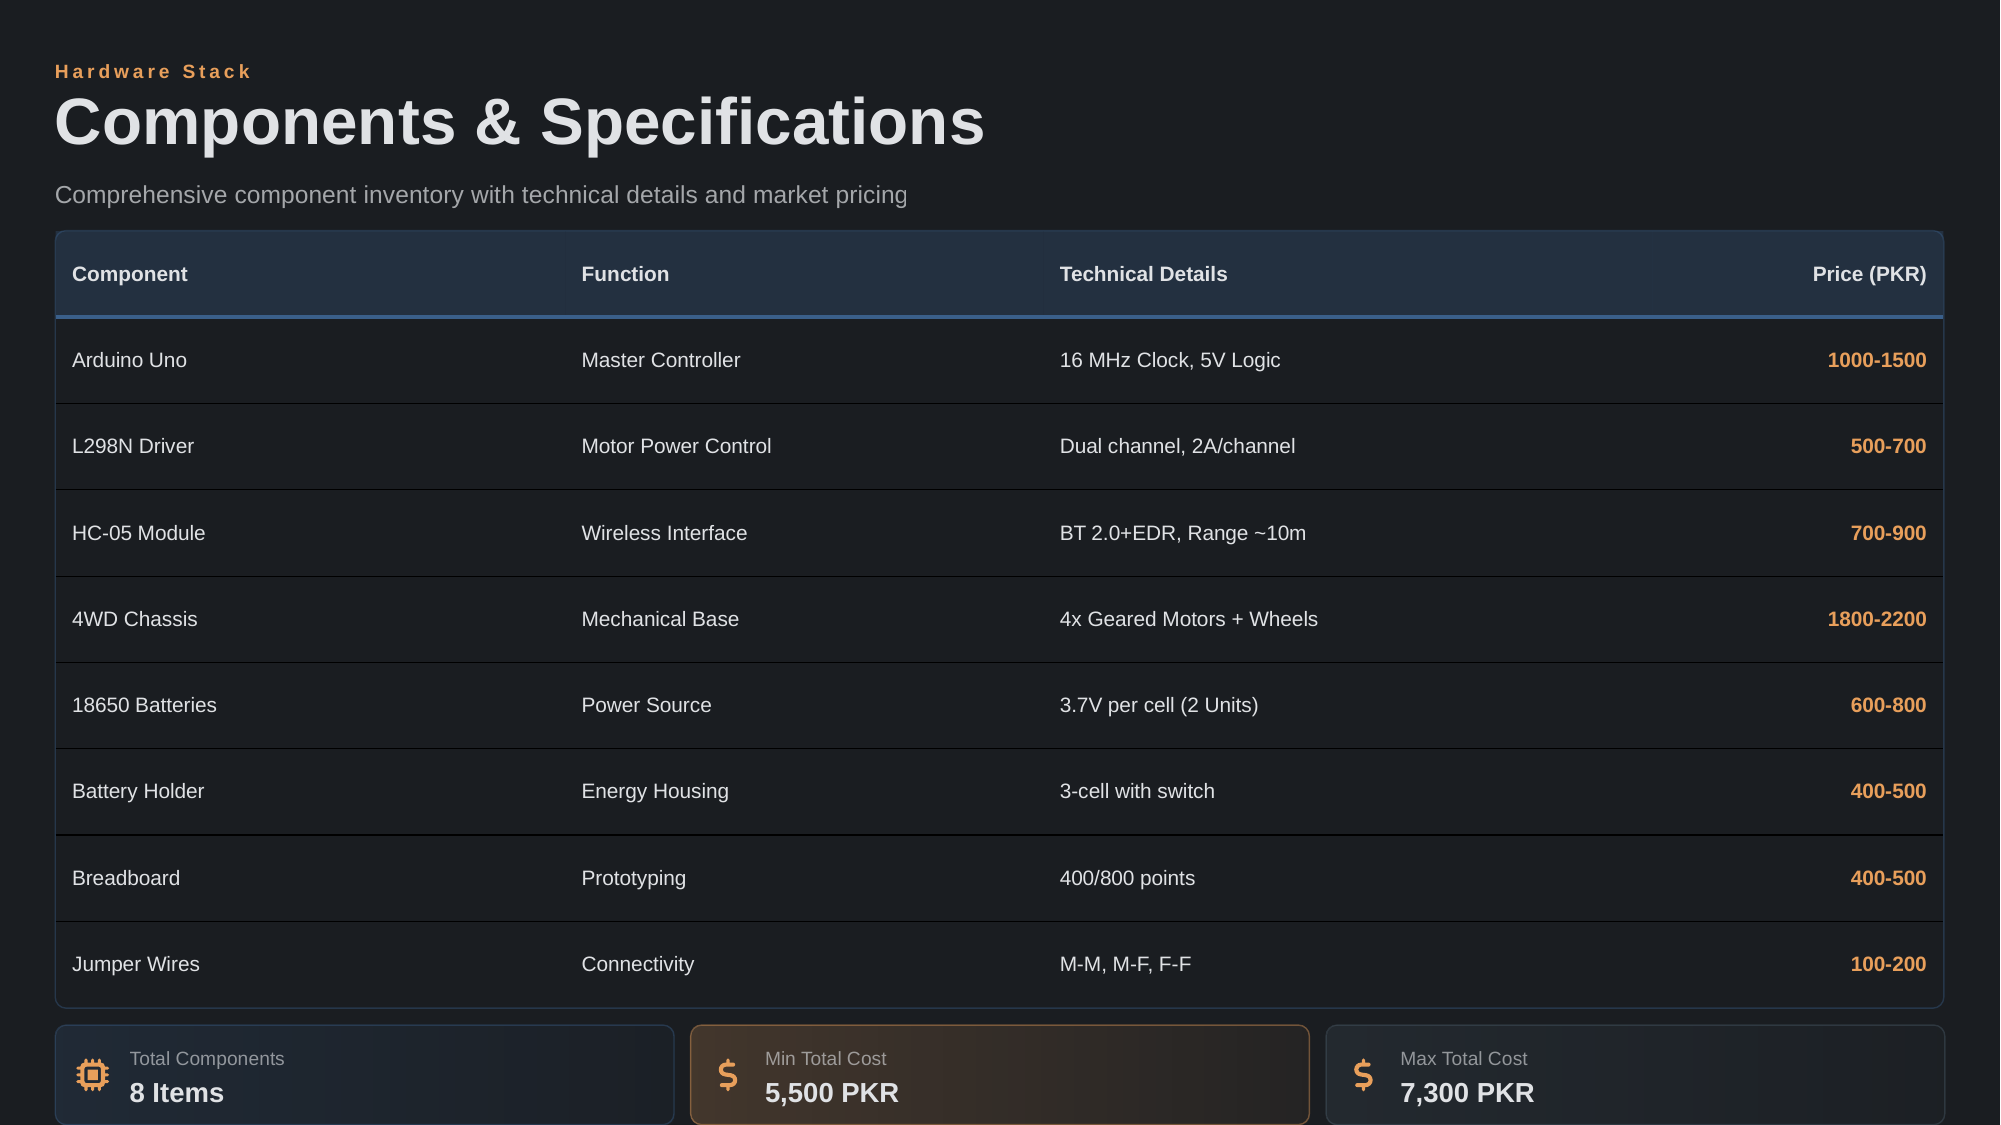

Hardware Stack
Components & Specifications
Comprehensive component inventory with technical details and market pricing

| Component | Function | Technical Details | Price (PKR) |
| --- | --- | --- | --- |
| Arduino Uno | Master Controller | 16 MHz Clock, 5V Logic | 1000-1500 |
| L298N Driver | Motor Power Control | Dual channel, 2A/channel | 500-700 |
| HC-05 Module | Wireless Interface | BT 2.0+EDR, Range ~10m | 700-900 |
| 4WD Chassis | Mechanical Base | 4x Geared Motors + Wheels | 1800-2200 |
| 18650 Batteries | Power Source | 3.7V per cell (2 Units) | 600-800 |
| Battery Holder | Energy Housing | 3-cell with switch | 400-500 |
| Breadboard | Prototyping | 400/800 points | 400-500 |
| Jumper Wires | Connectivity | M-M, M-F, F-F | 100-200 |

Total Components
Min Total Cost
Max Total Cost

8 Items
5,500 PKR
7,300 PKR